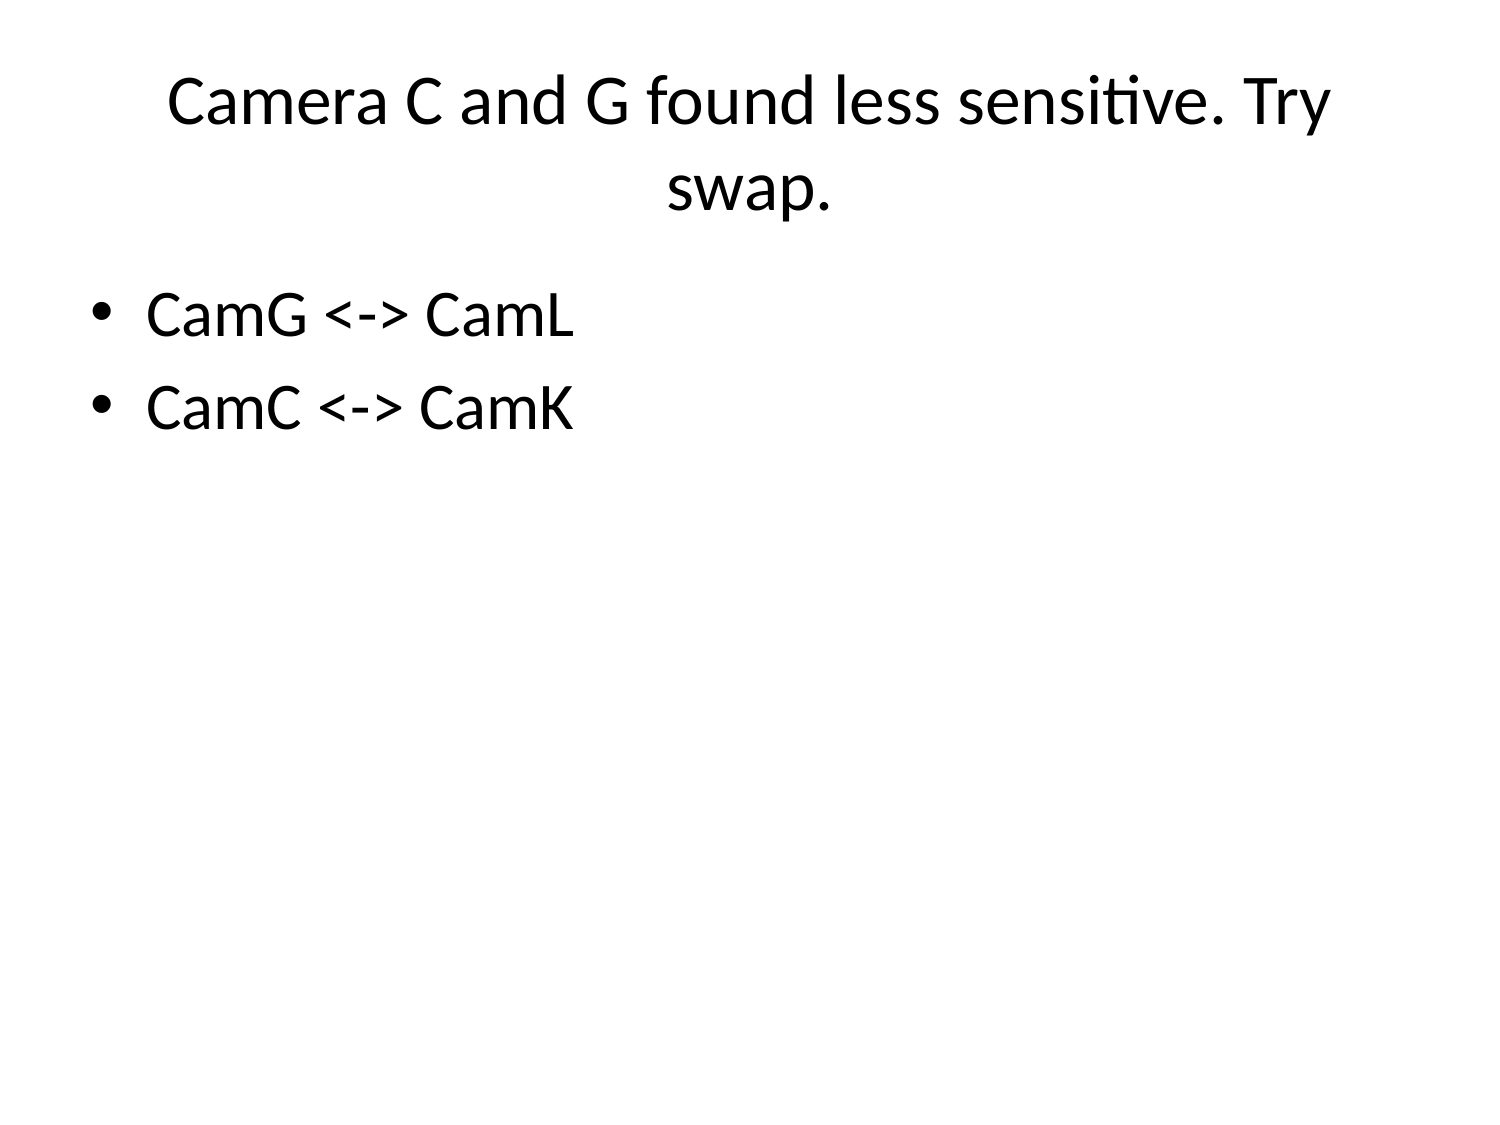

# Camera C and G found less sensitive. Try swap.
CamG <-> CamL
CamC <-> CamK